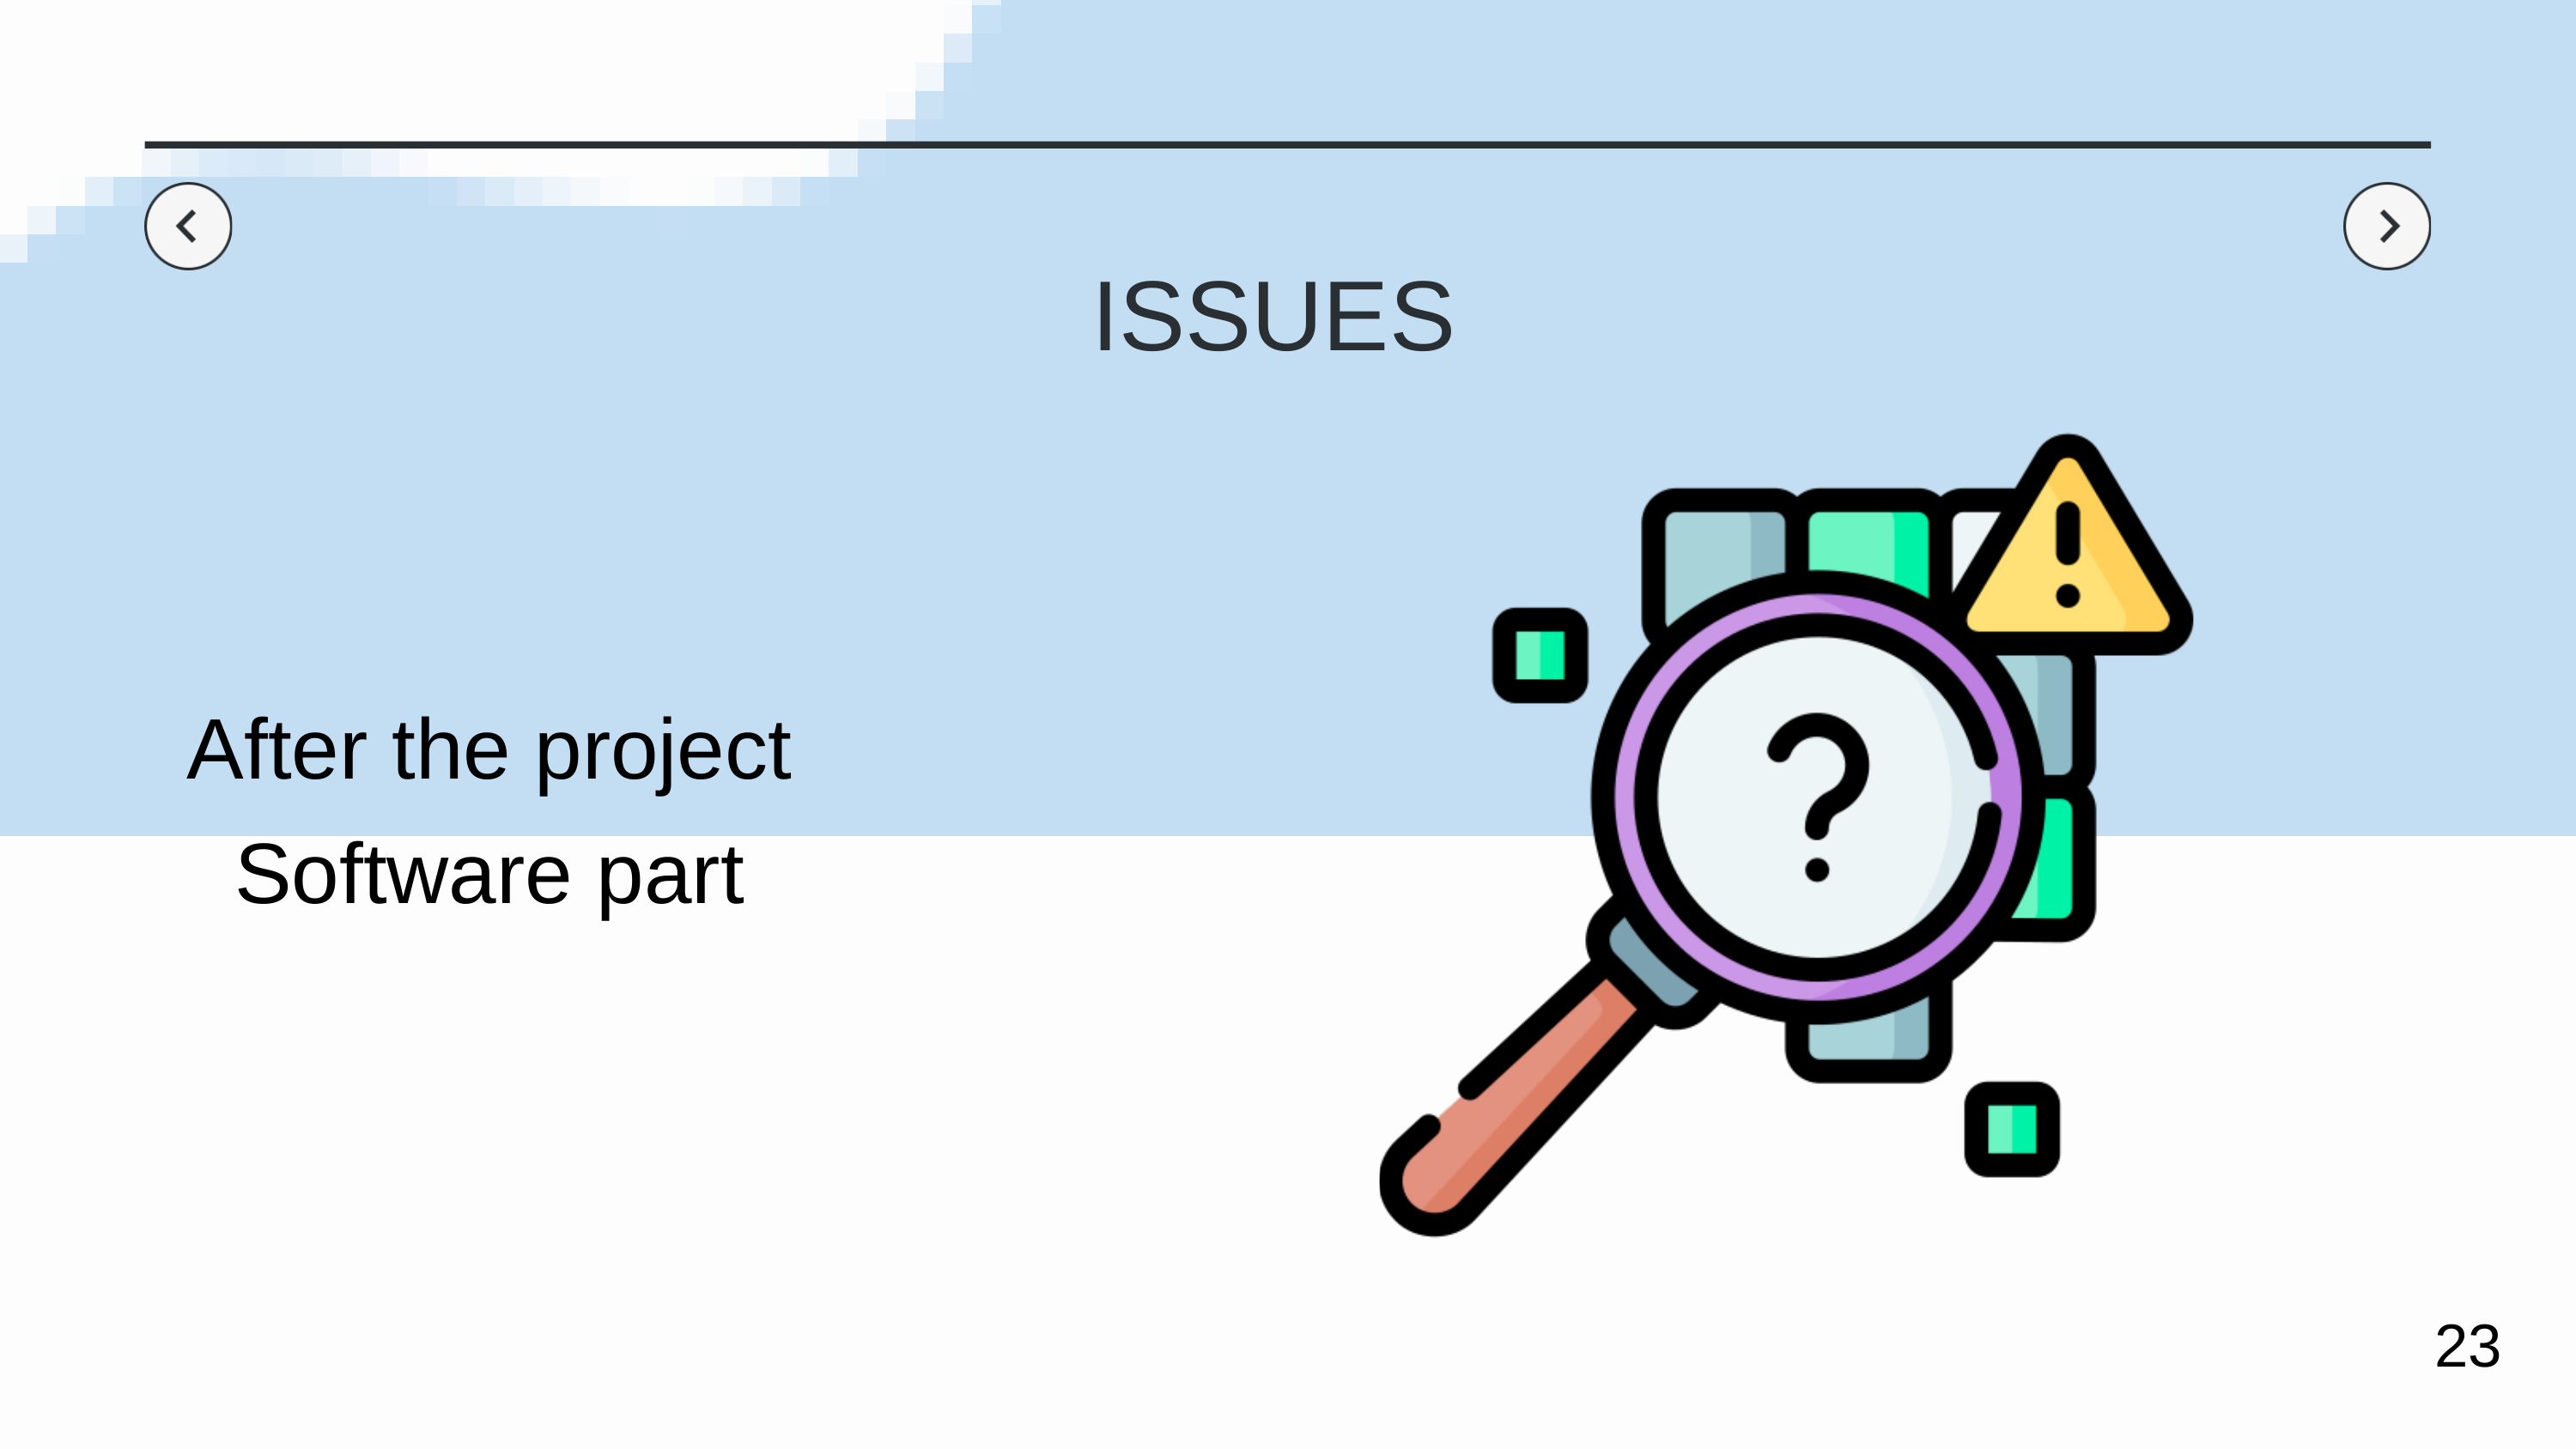

ISSUES

After the project
Software part
23